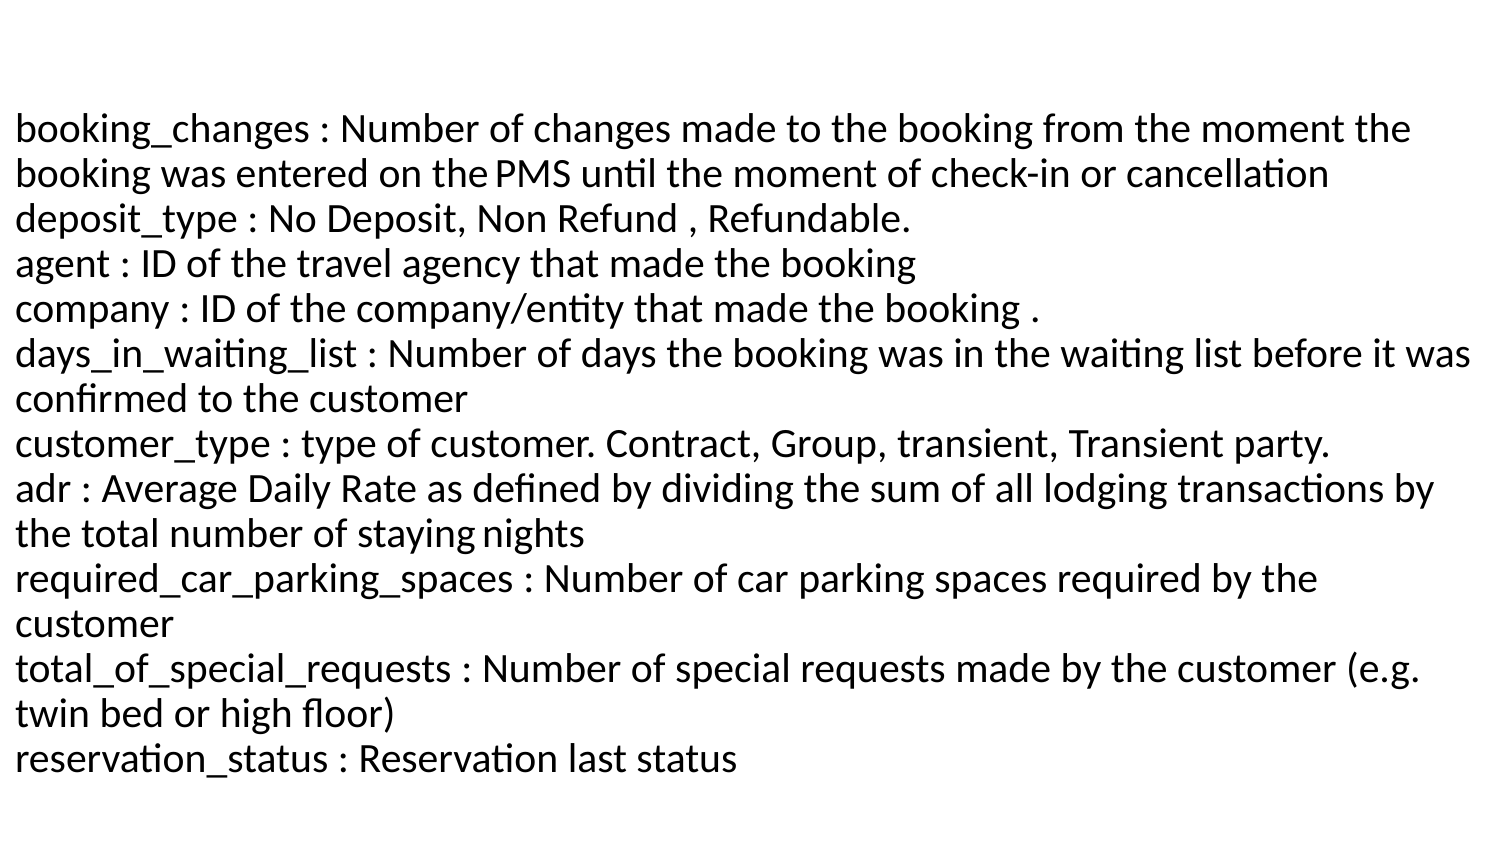

# booking_changes : Number of changes made to the booking from the moment the booking was entered on the PMS until the moment of check-in or cancellation deposit_type : No Deposit, Non Refund , Refundable. agent : ID of the travel agency that made the booking company : ID of the company/entity that made the booking . days_in_waiting_list : Number of days the booking was in the waiting list before it was confirmed to the customer customer_type : type of customer. Contract, Group, transient, Transient party. adr : Average Daily Rate as defined by dividing the sum of all lodging transactions by the total number of staying nights required_car_parking_spaces : Number of car parking spaces required by the customer total_of_special_requests : Number of special requests made by the customer (e.g. twin bed or high floor) reservation_status : Reservation last status